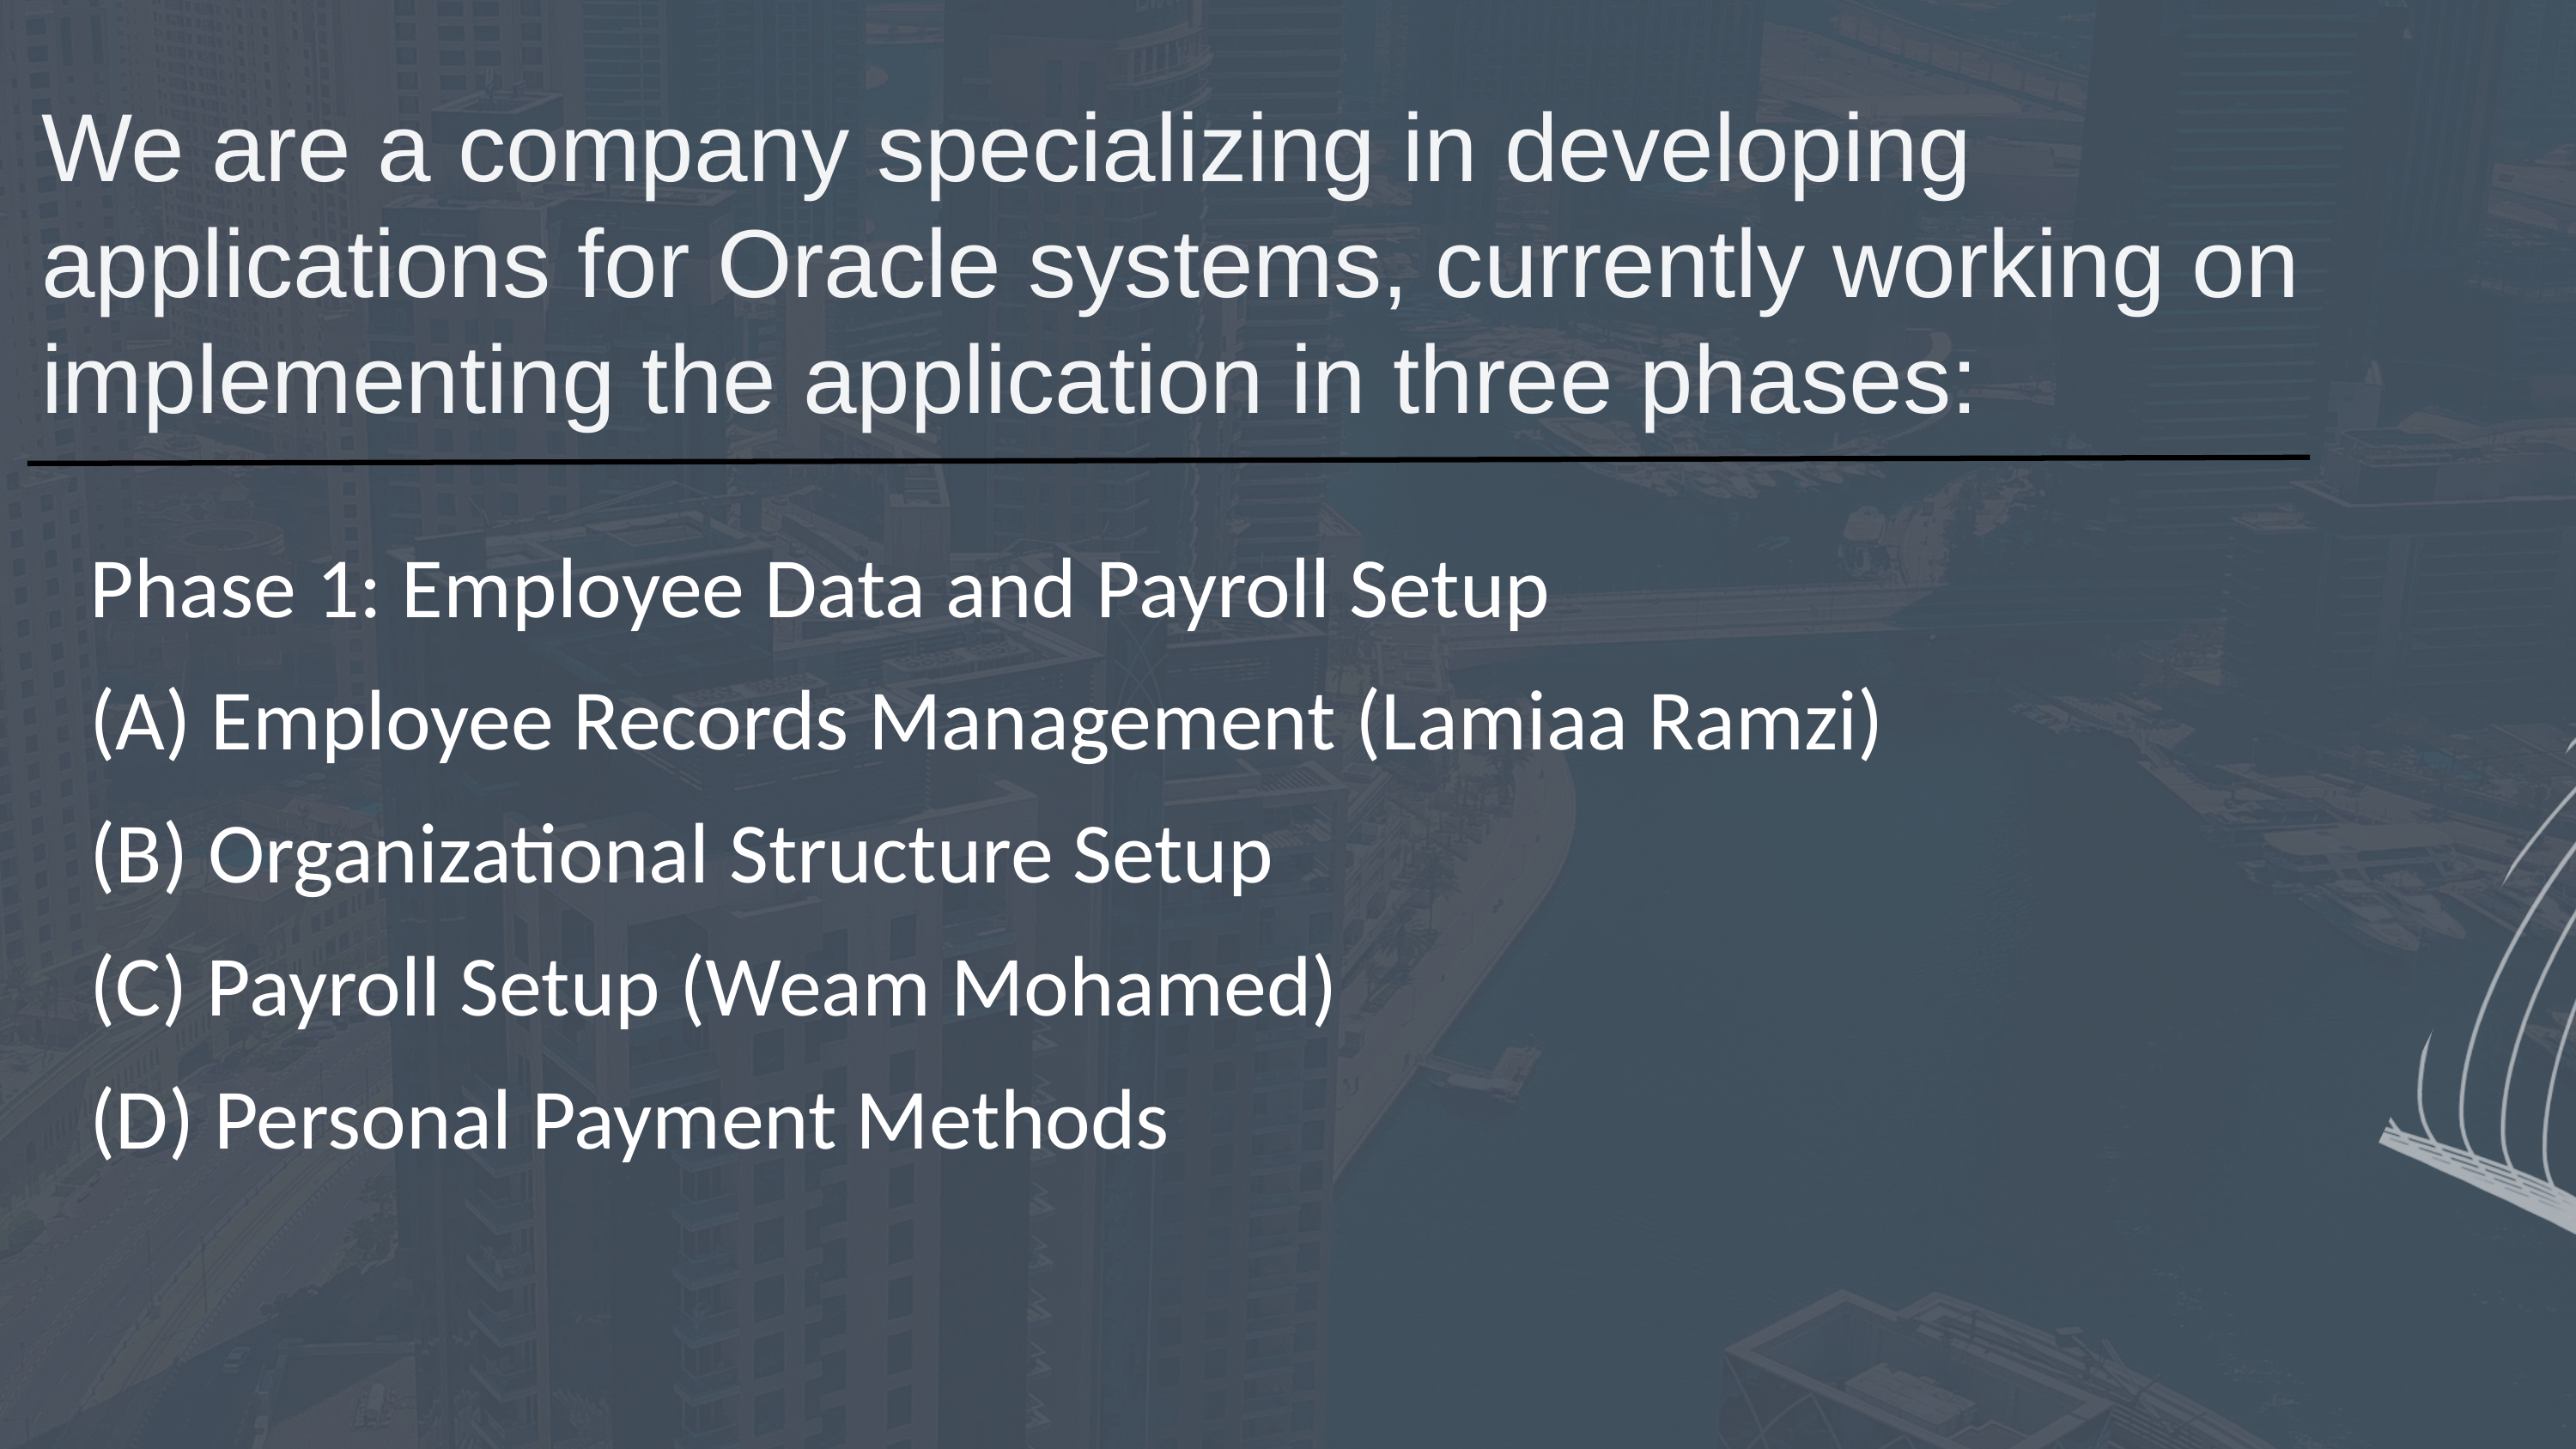

We are a company specializing in developing applications for Oracle systems, currently working on implementing the application in three phases:

Phase 1: Employee Data and Payroll Setup ​
(A) Employee Records Management (Lamiaa Ramzi)
(B) Organizational Structure Setup
(C) Payroll Setup (Weam Mohamed)
(D) Personal Payment Methods